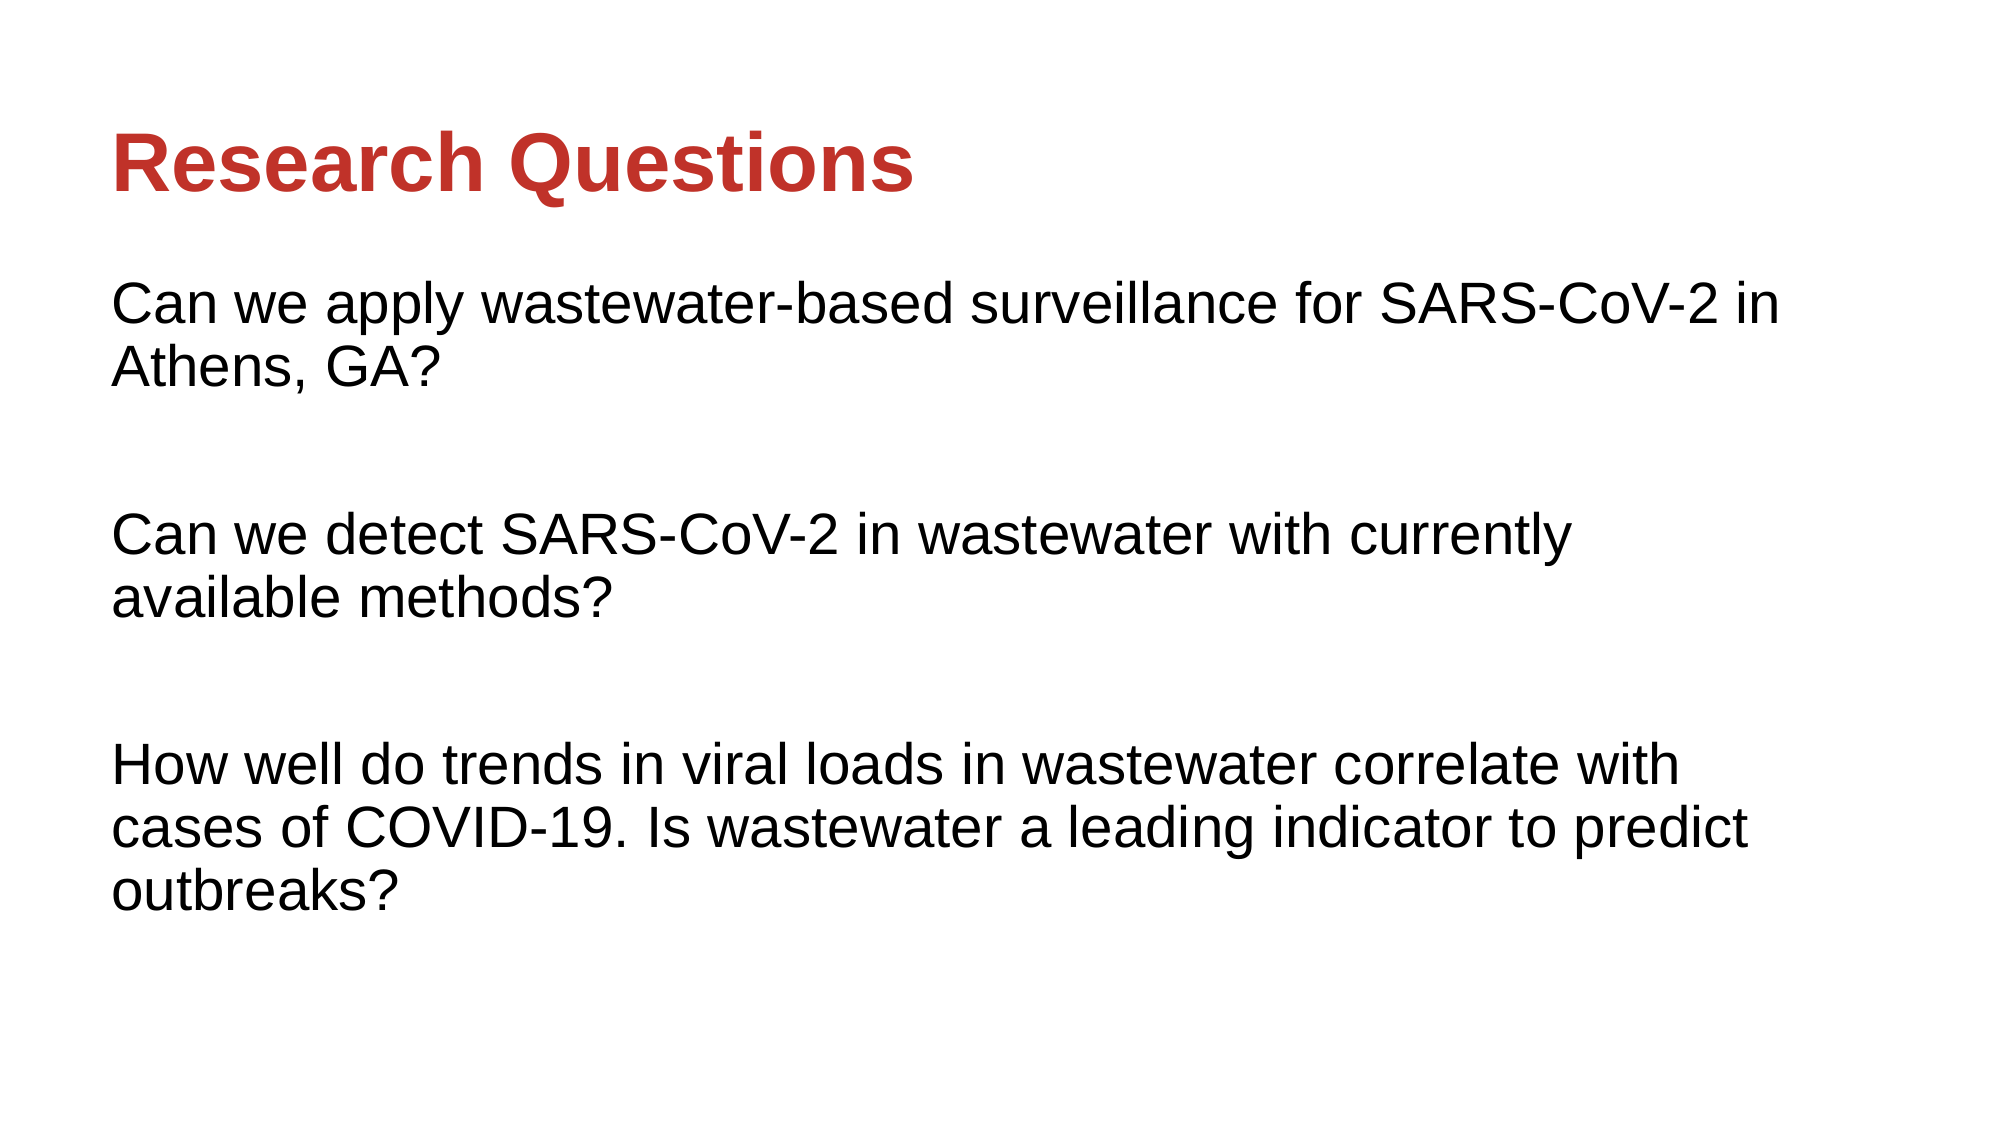

Research Questions
Can we apply wastewater-based surveillance for SARS-CoV-2 in Athens, GA?

Can we detect SARS-CoV-2 in wastewater with currently available methods?

How well do trends in viral loads in wastewater correlate with cases of COVID-19. Is wastewater a leading indicator to predict outbreaks?